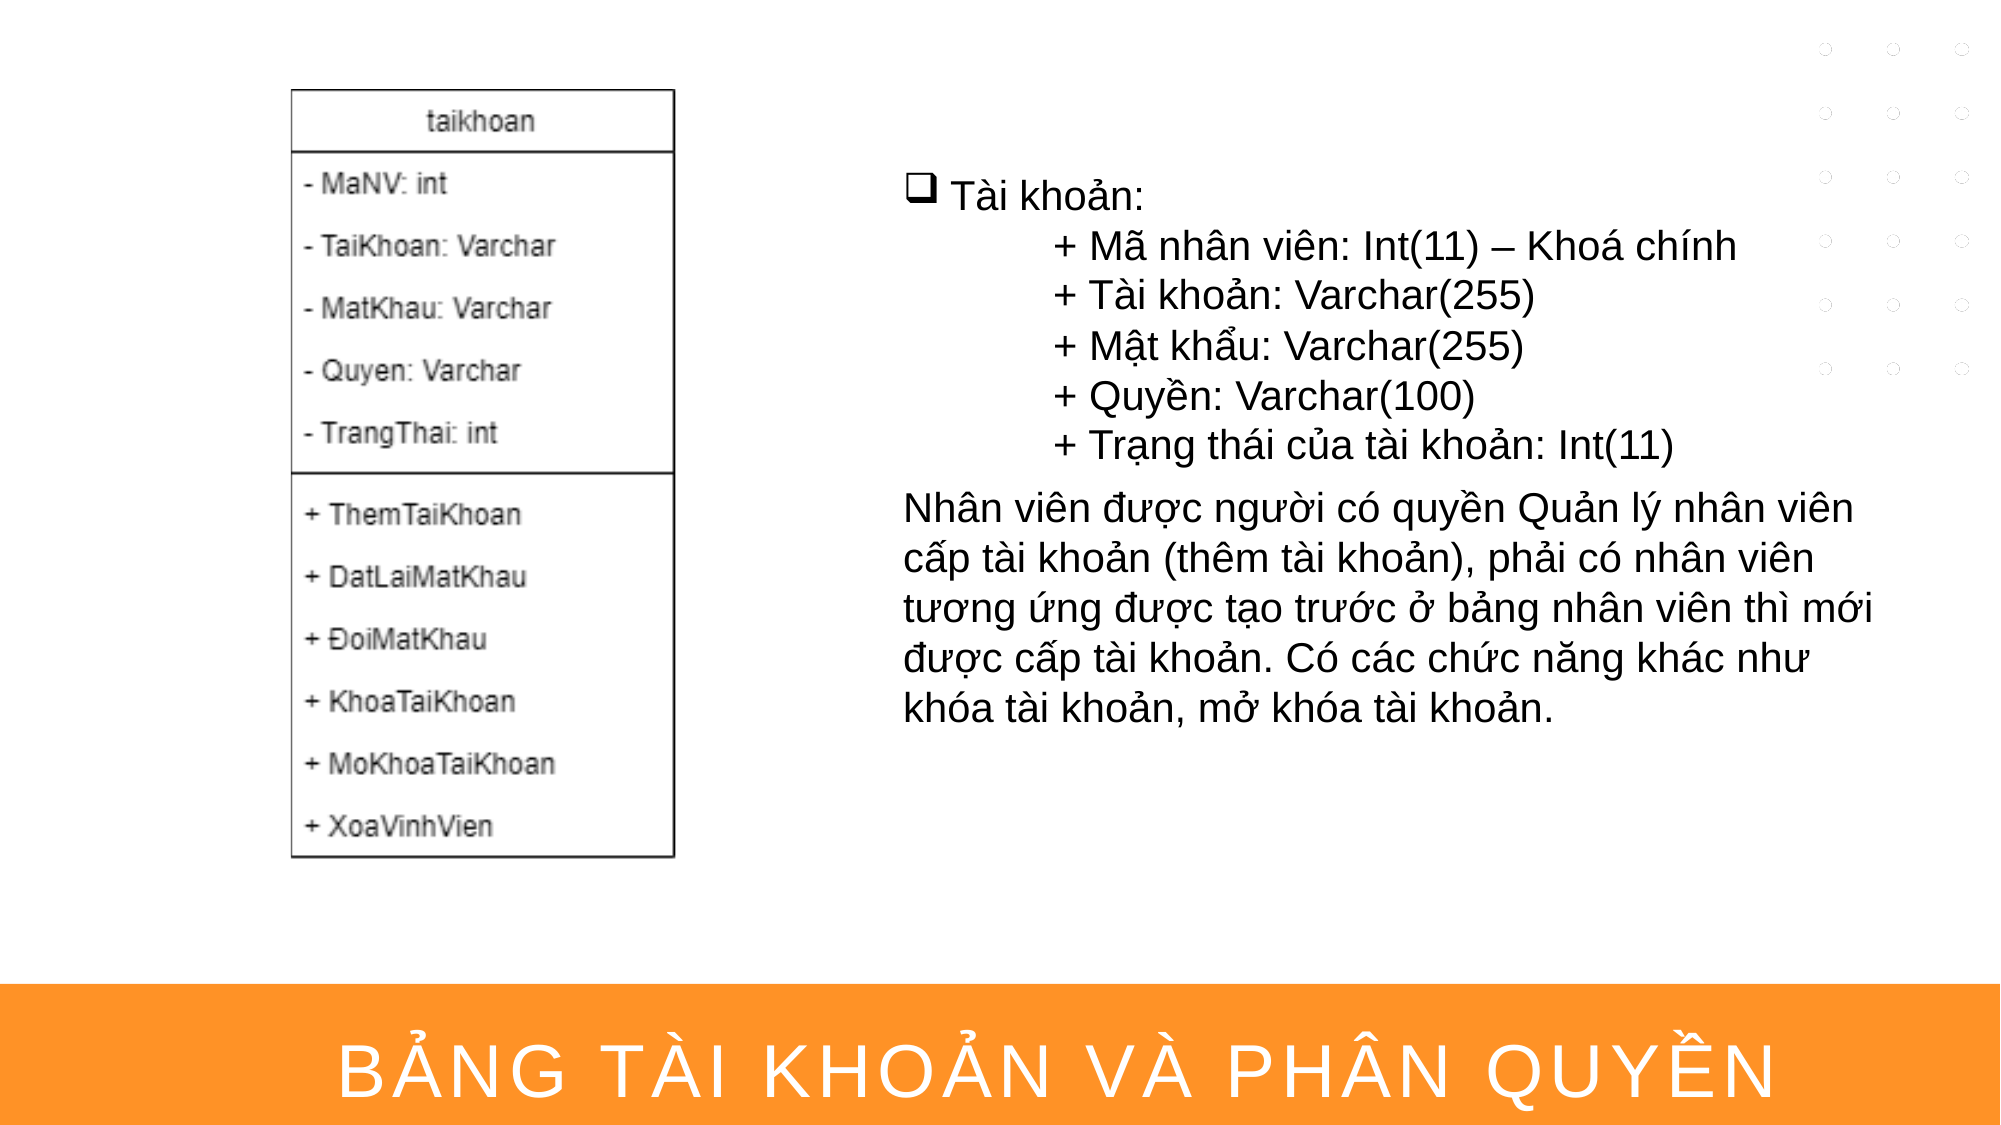

Tài khoản:
	+ Mã nhân viên: Int(11) – Khoá chính
	+ Tài khoản: Varchar(255)
	+ Mật khẩu: Varchar(255)
	+ Quyền: Varchar(100)
	+ Trạng thái của tài khoản: Int(11)
Nhân viên được người có quyền Quản lý nhân viên cấp tài khoản (thêm tài khoản), phải có nhân viên tương ứng được tạo trước ở bảng nhân viên thì mới được cấp tài khoản. Có các chức năng khác như khóa tài khoản, mở khóa tài khoản.
# BảNG TÀI KHOẢN VÀ PHÂN QUYỀN